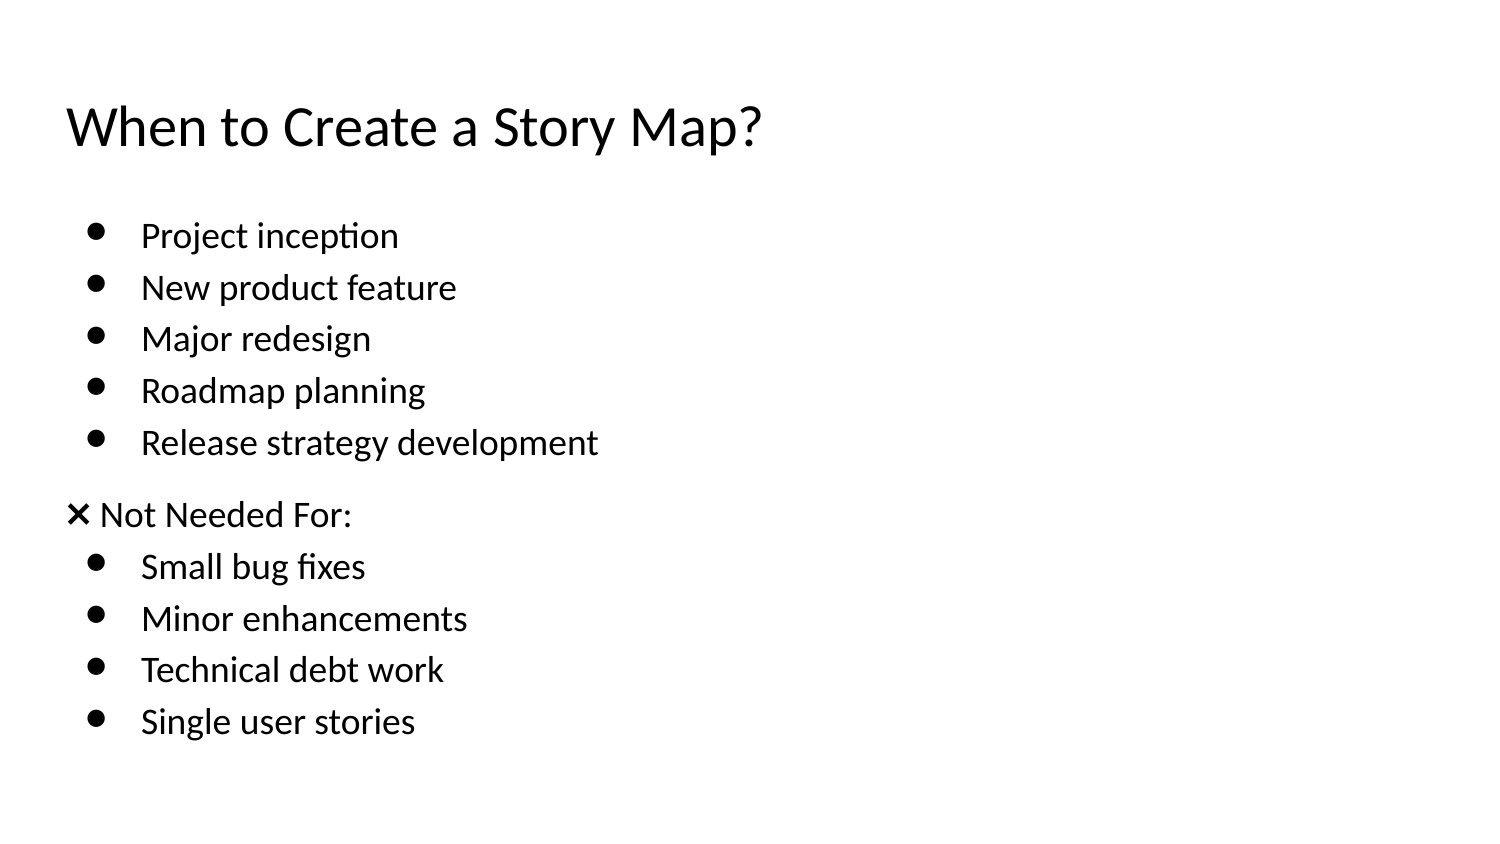

# When to Create a Story Map?
Project inception
New product feature
Major redesign
Roadmap planning
Release strategy development
❌ Not Needed For:
Small bug fixes
Minor enhancements
Technical debt work
Single user stories